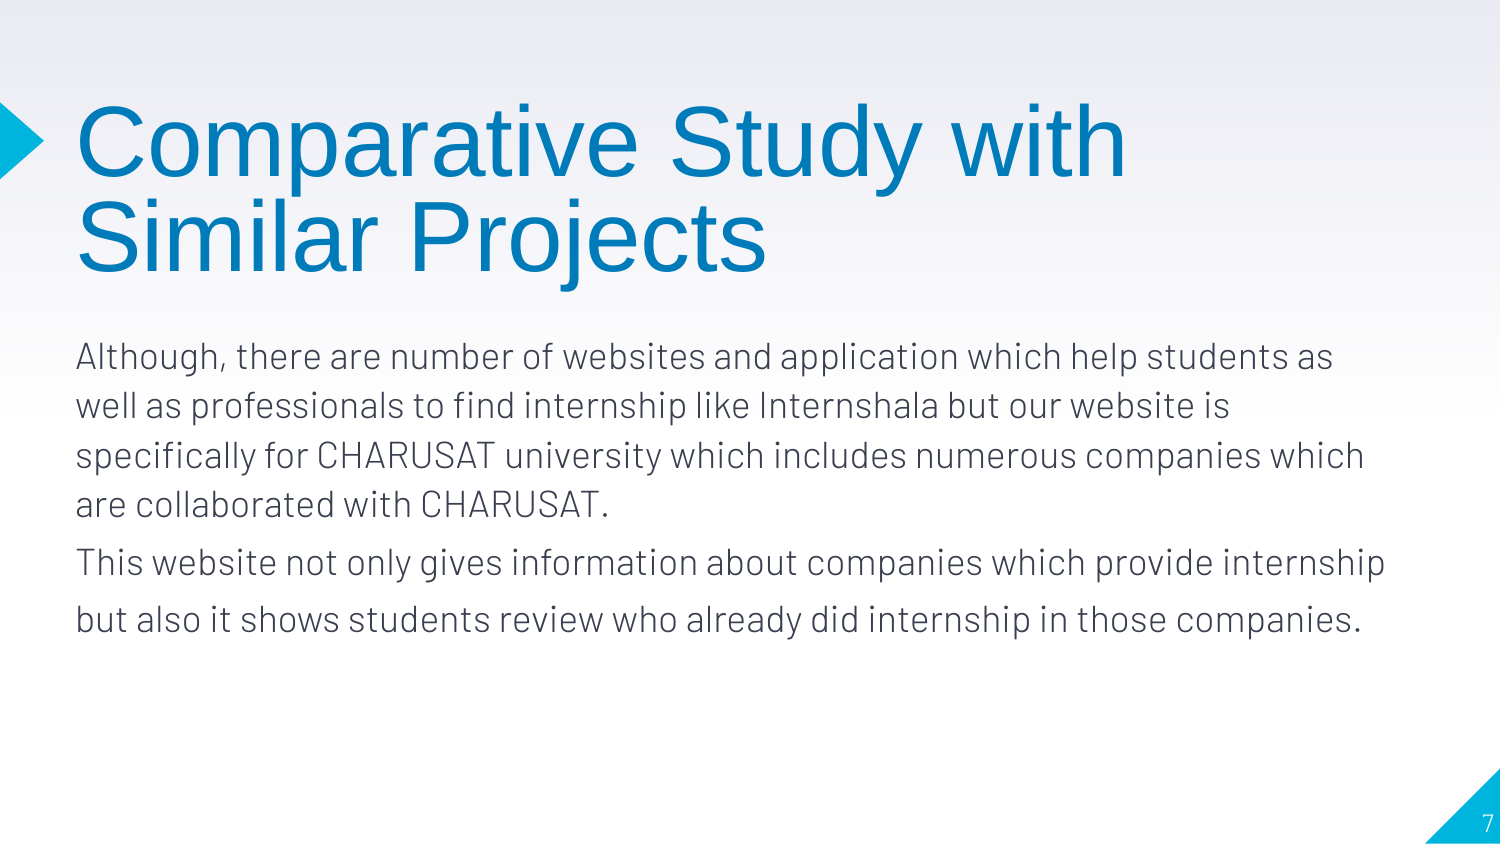

# Comparative Study with Similar Projects
Although, there are number of websites and application which help students as well as professionals to find internship like Internshala but our website is specifically for CHARUSAT university which includes numerous companies which are collaborated with CHARUSAT.
This website not only gives information about companies which provide internship
but also it shows students review who already did internship in those companies.
7